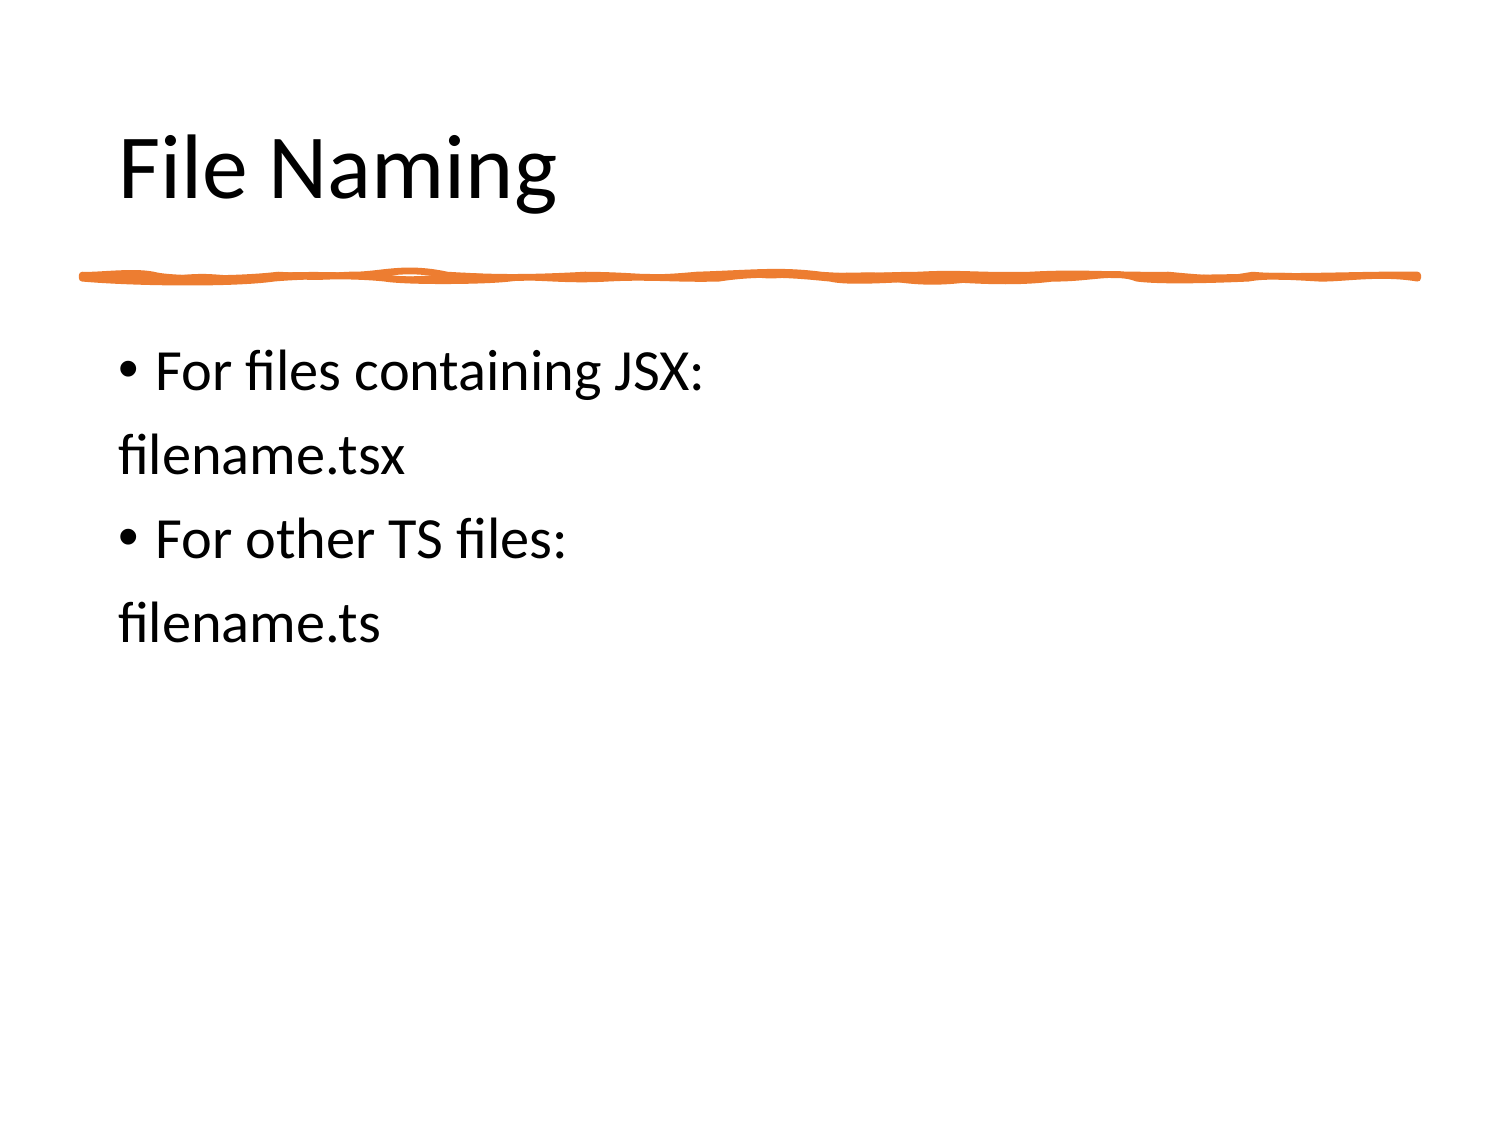

# File Naming
For files containing JSX:
filename.tsx
For other TS files:
filename.ts